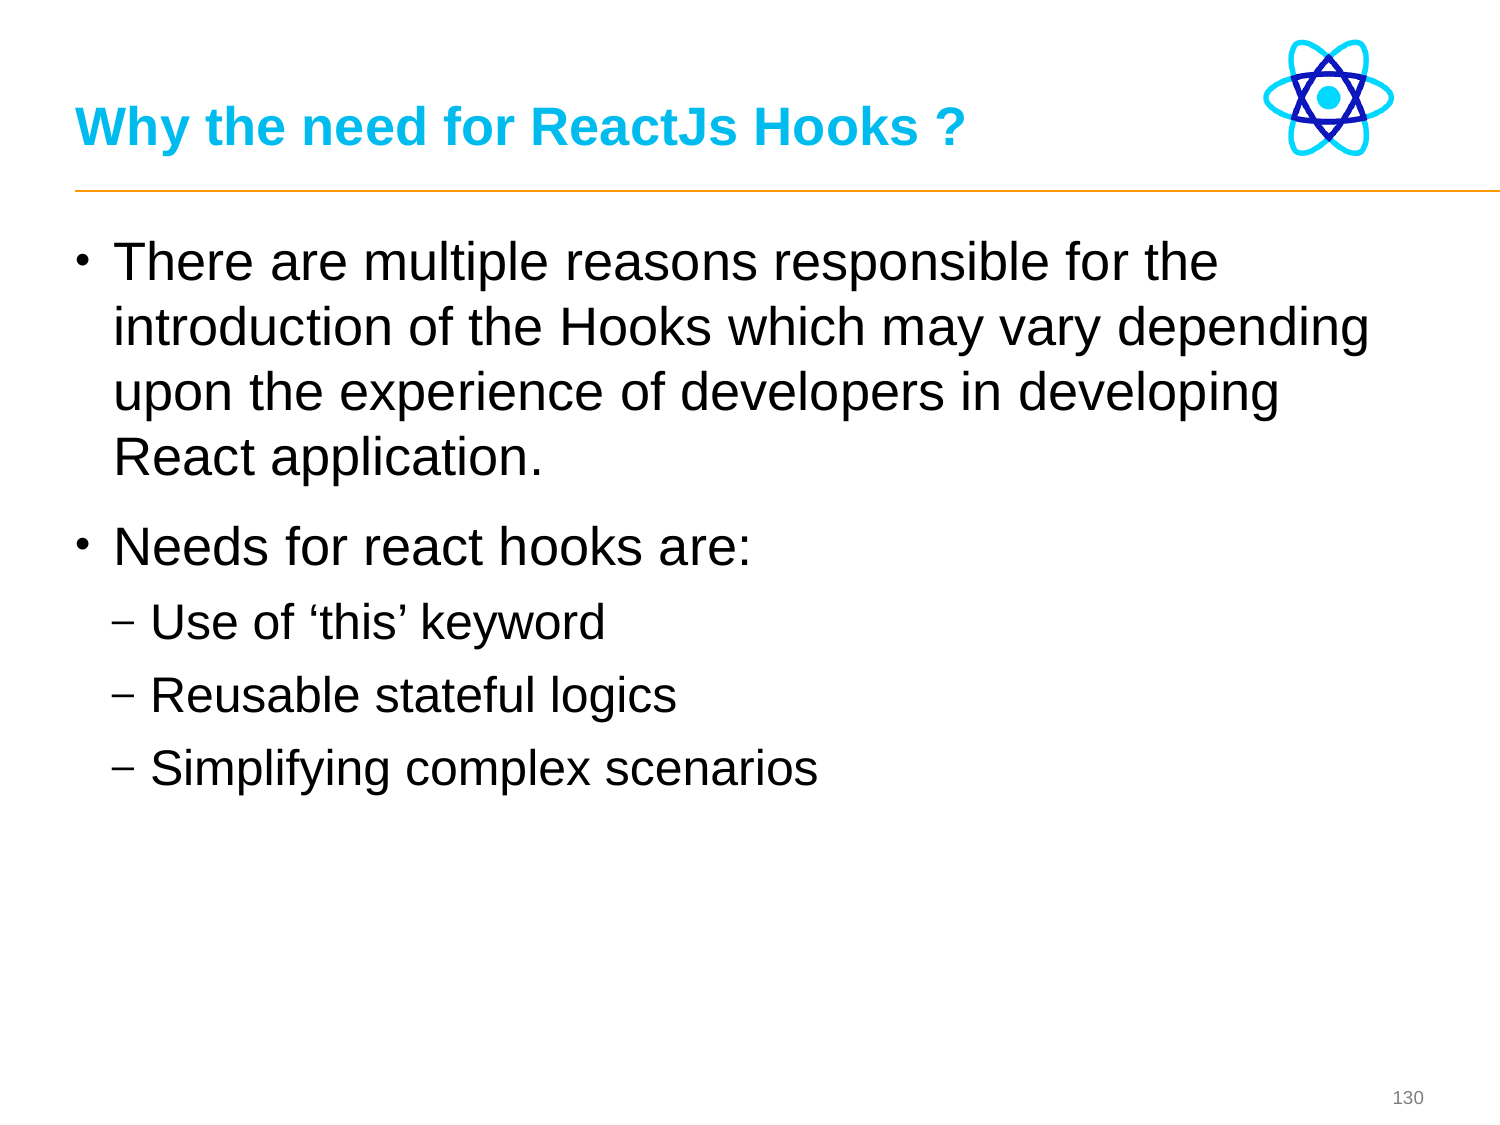

# Why the need for ReactJs Hooks ?
There are multiple reasons responsible for the introduction of the Hooks which may vary depending upon the experience of developers in developing React application.
Needs for react hooks are:
Use of ‘this’ keyword
Reusable stateful logics
Simplifying complex scenarios